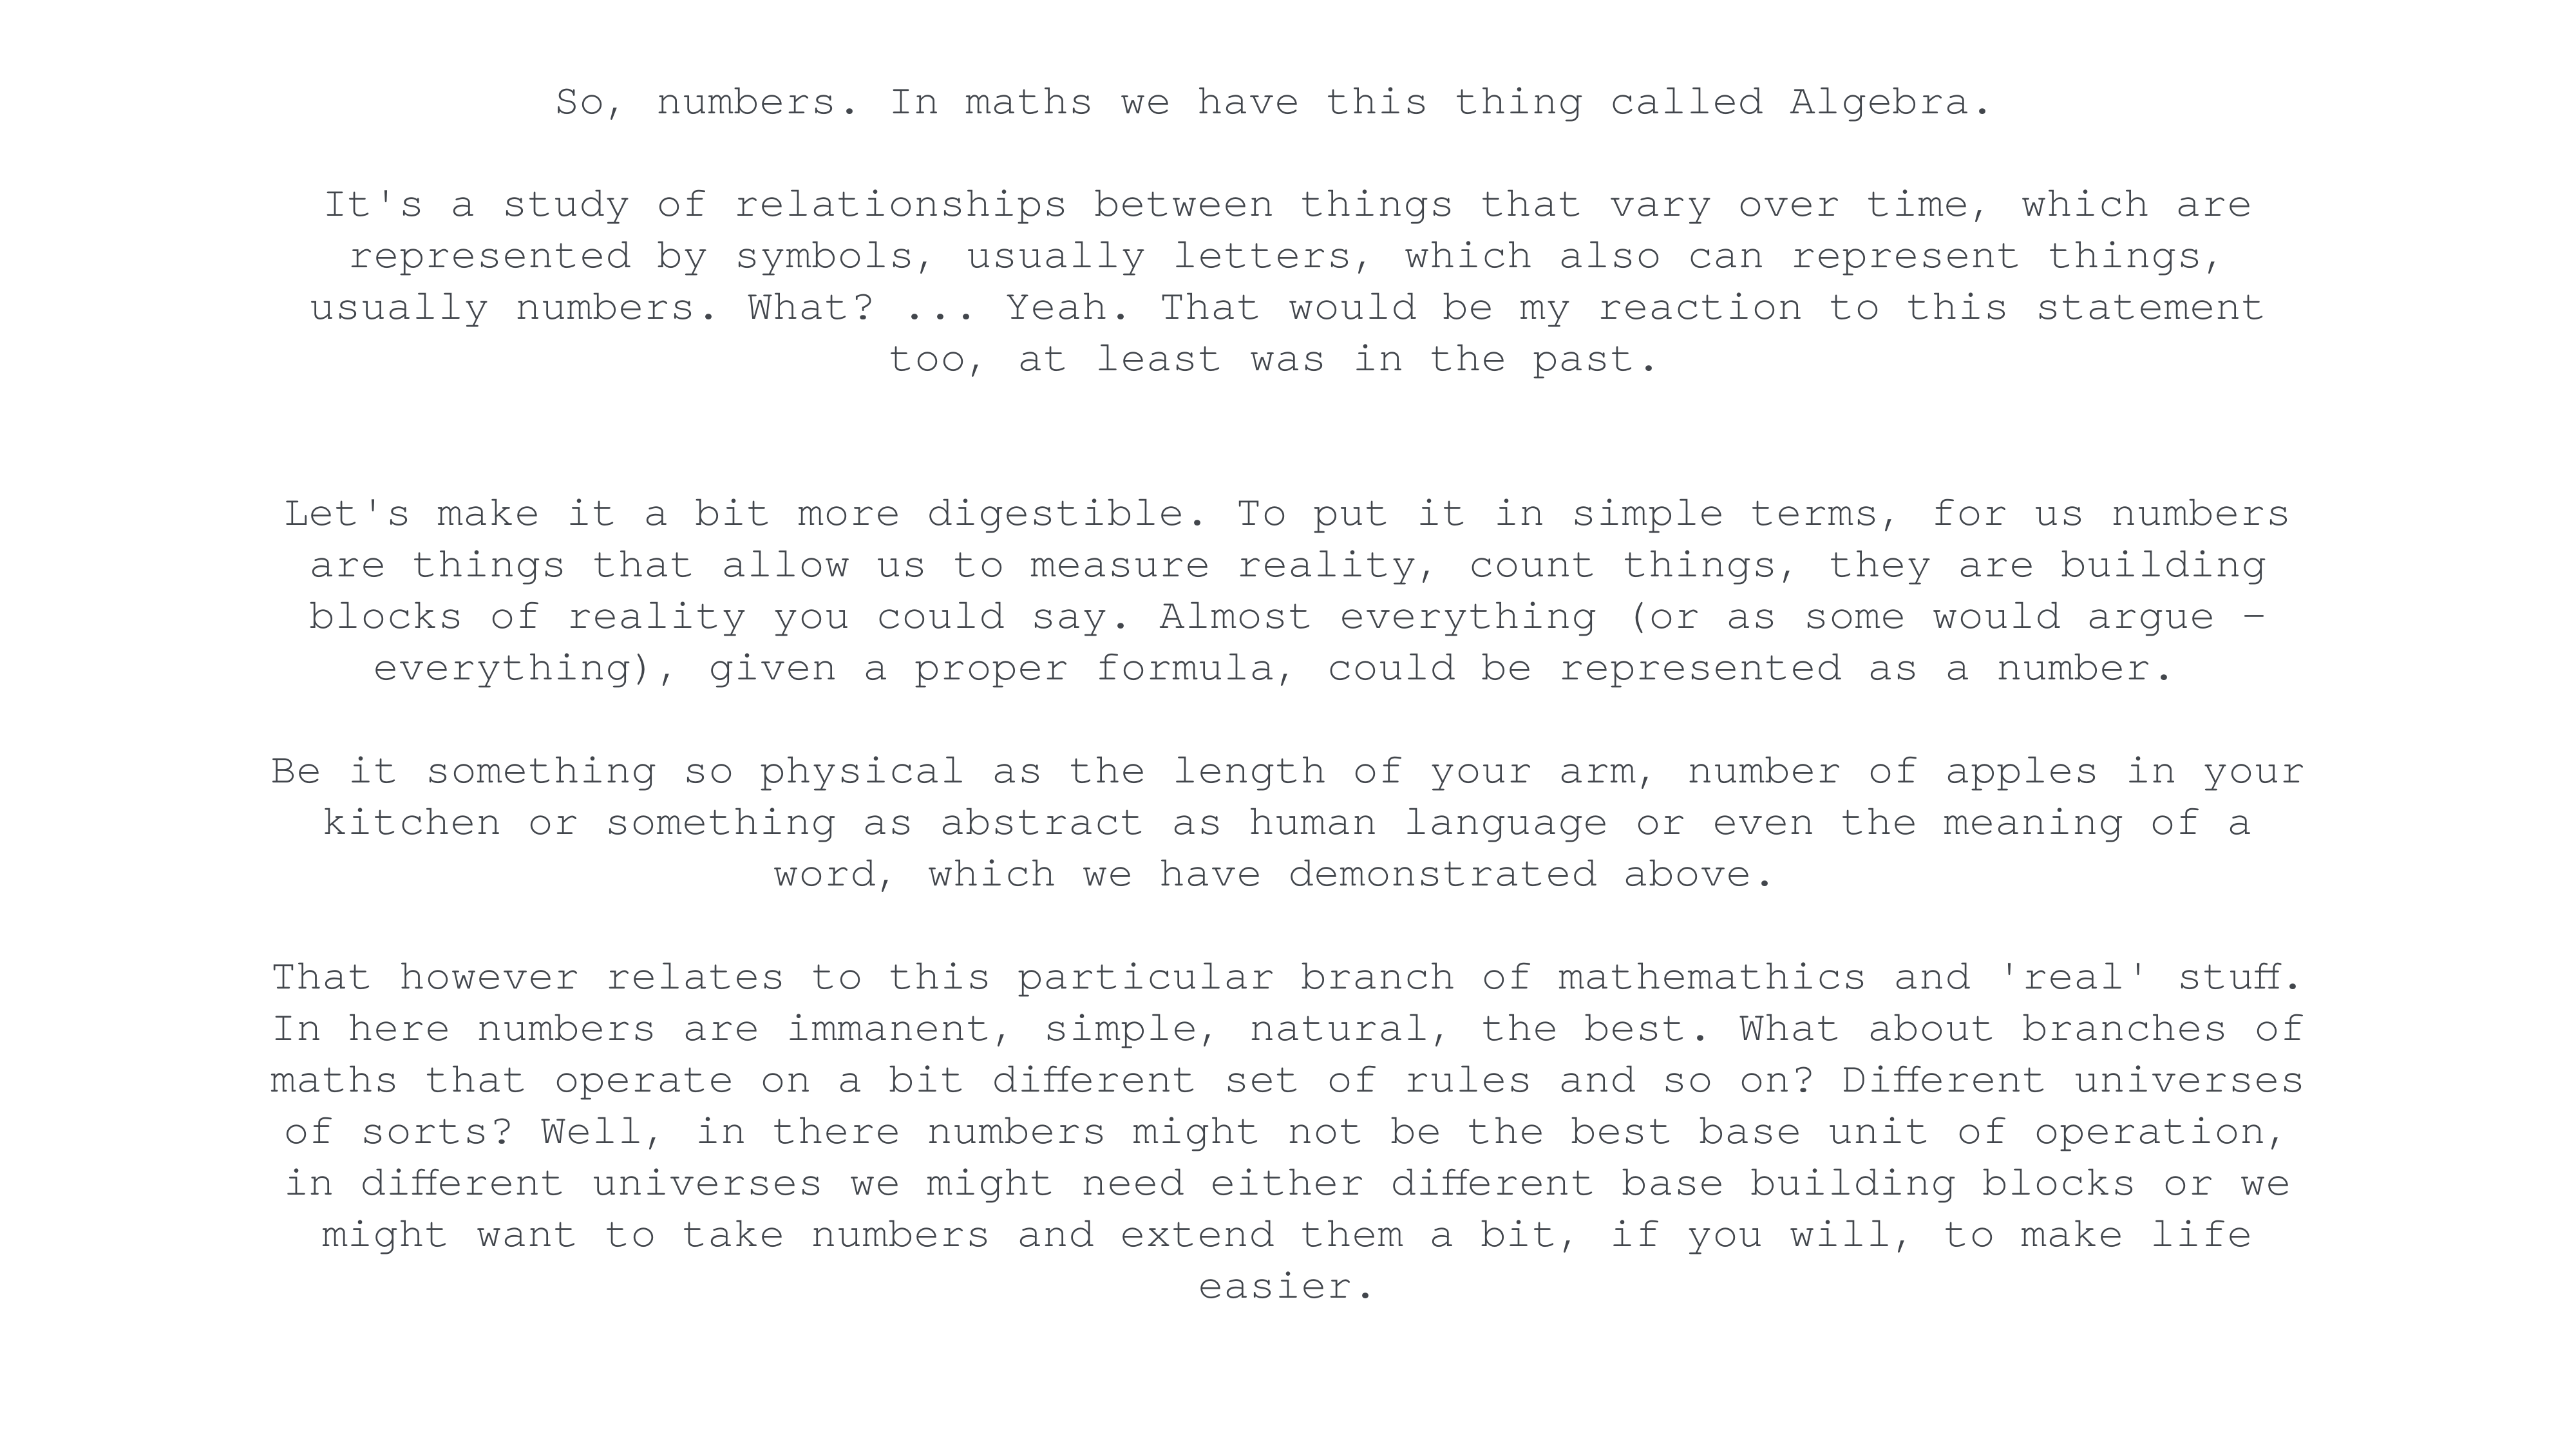

So, numbers. In maths we have this thing called Algebra.

It's a study of relationships between things that vary over time, which are represented by symbols, usually letters, which also can represent things, usually numbers. What? ... Yeah. That would be my reaction to this statement too, at least was in the past.

Let's make it a bit more digestible. To put it in simple terms, for us numbers are things that allow us to measure reality, count things, they are building blocks of reality you could say. Almost everything (or as some would argue - everything), given a proper formula, could be represented as a number.

Be it something so physical as the length of your arm, number of apples in your kitchen or something as abstract as human language or even the meaning of a word, which we have demonstrated above.

That however relates to this particular branch of mathemathics and 'real' stuff. In here numbers are immanent, simple, natural, the best. What about branches of maths that operate on a bit different set of rules and so on? Different universes of sorts? Well, in there numbers might not be the best base unit of operation, in different universes we might need either different base building blocks or we might want to take numbers and extend them a bit, if you will, to make life easier.